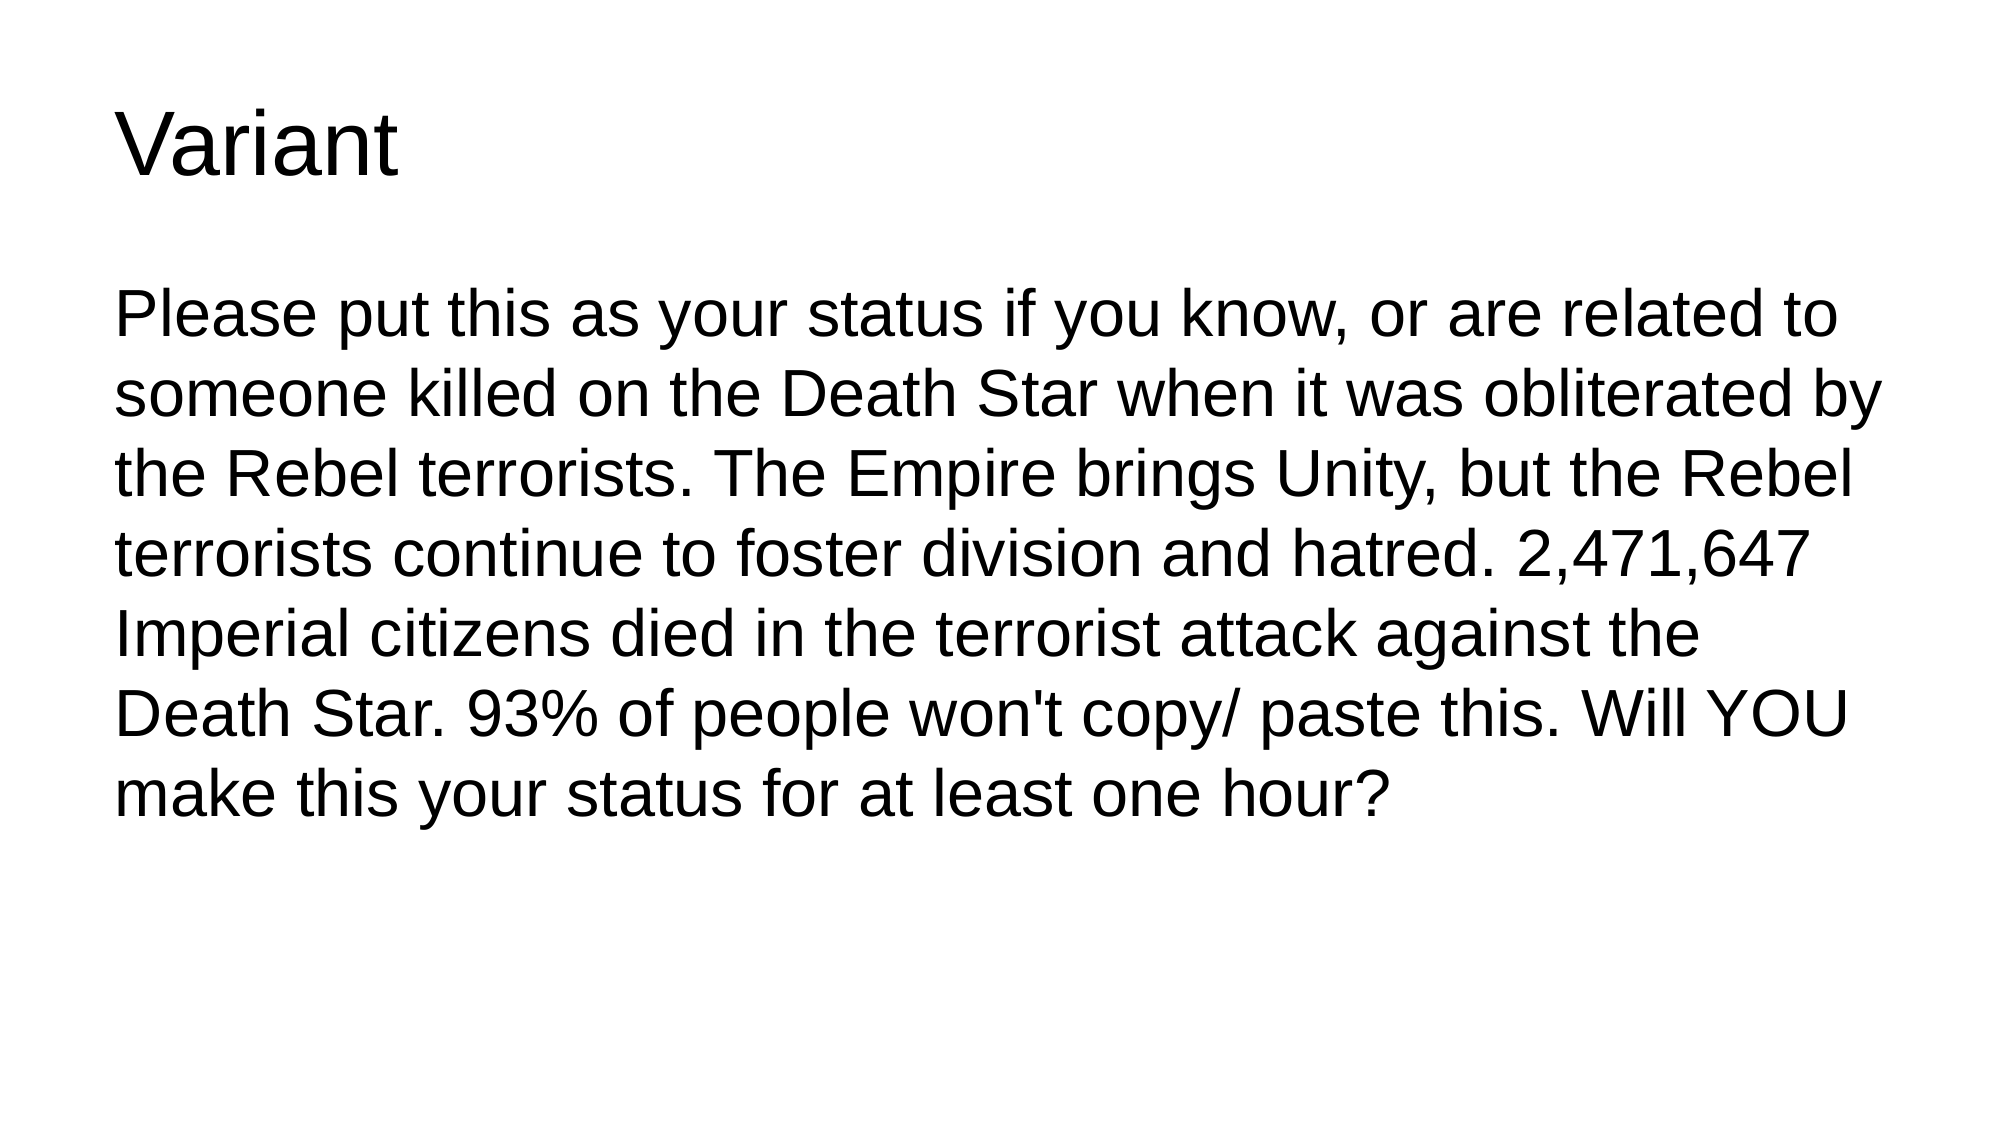

# Variant
Please put this as your status if you know, or are related to someone killed on the Death Star when it was obliterated by the Rebel terrorists. The Empire brings Unity, but the Rebel terrorists continue to foster division and hatred. 2,471,647 Imperial citizens died in the terrorist attack against the Death Star. 93% of people won't copy/ paste this. Will YOU make this your status for at least one hour?